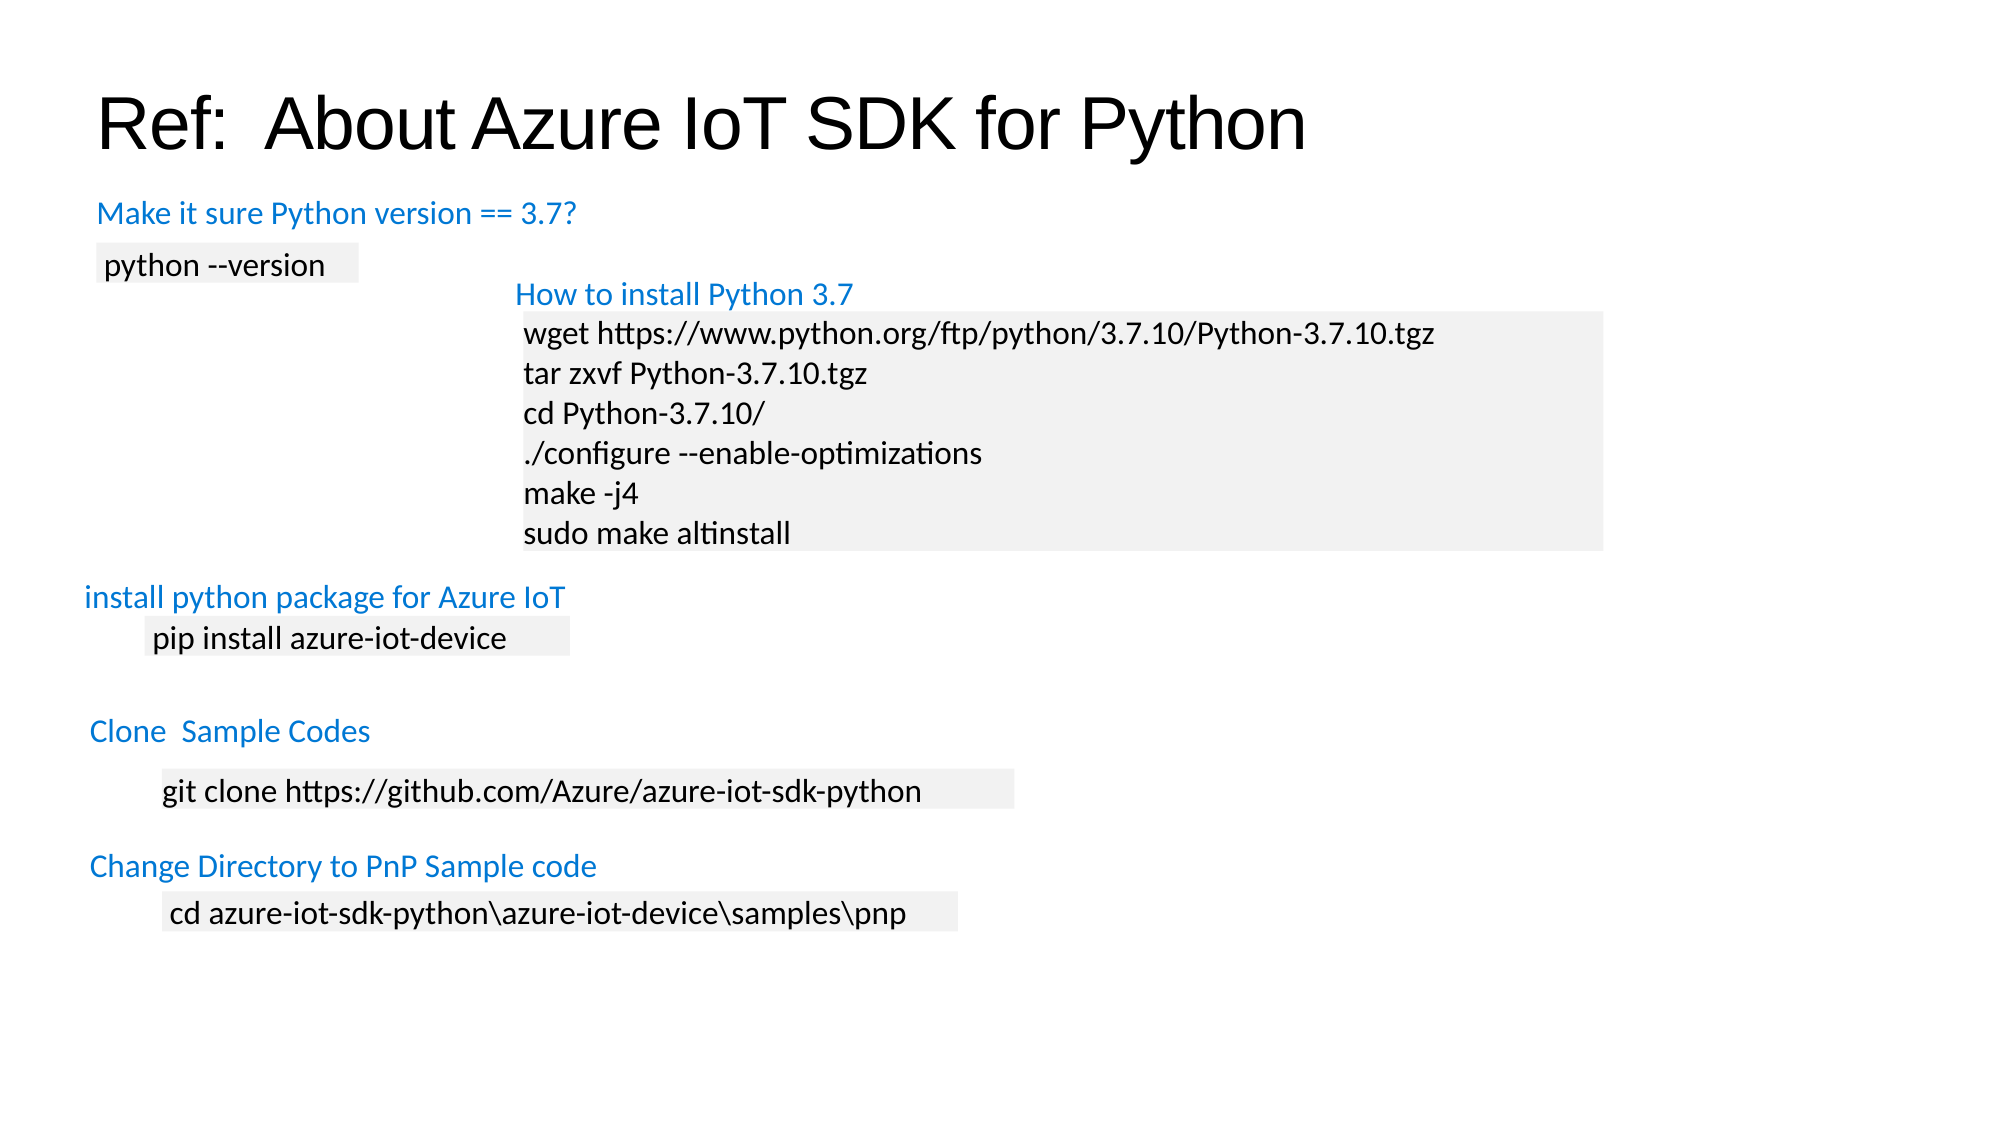

# Ref:  About Azure IoT SDK for Python
Make it sure Python version == 3.7?
 python --version
How to install Python 3.7
wget https://www.python.org/ftp/python/3.7.10/Python-3.7.10.tgz
tar zxvf Python-3.7.10.tgz
cd Python-3.7.10/
./configure --enable-optimizations
make -j4
sudo make altinstall
 install python package for Azure IoT
 pip install azure-iot-device
Clone  Sample Codes
git clone https://github.com/Azure/azure-iot-sdk-python
Change Directory to PnP Sample code
 cd azure-iot-sdk-python\azure-iot-device\samples\pnp